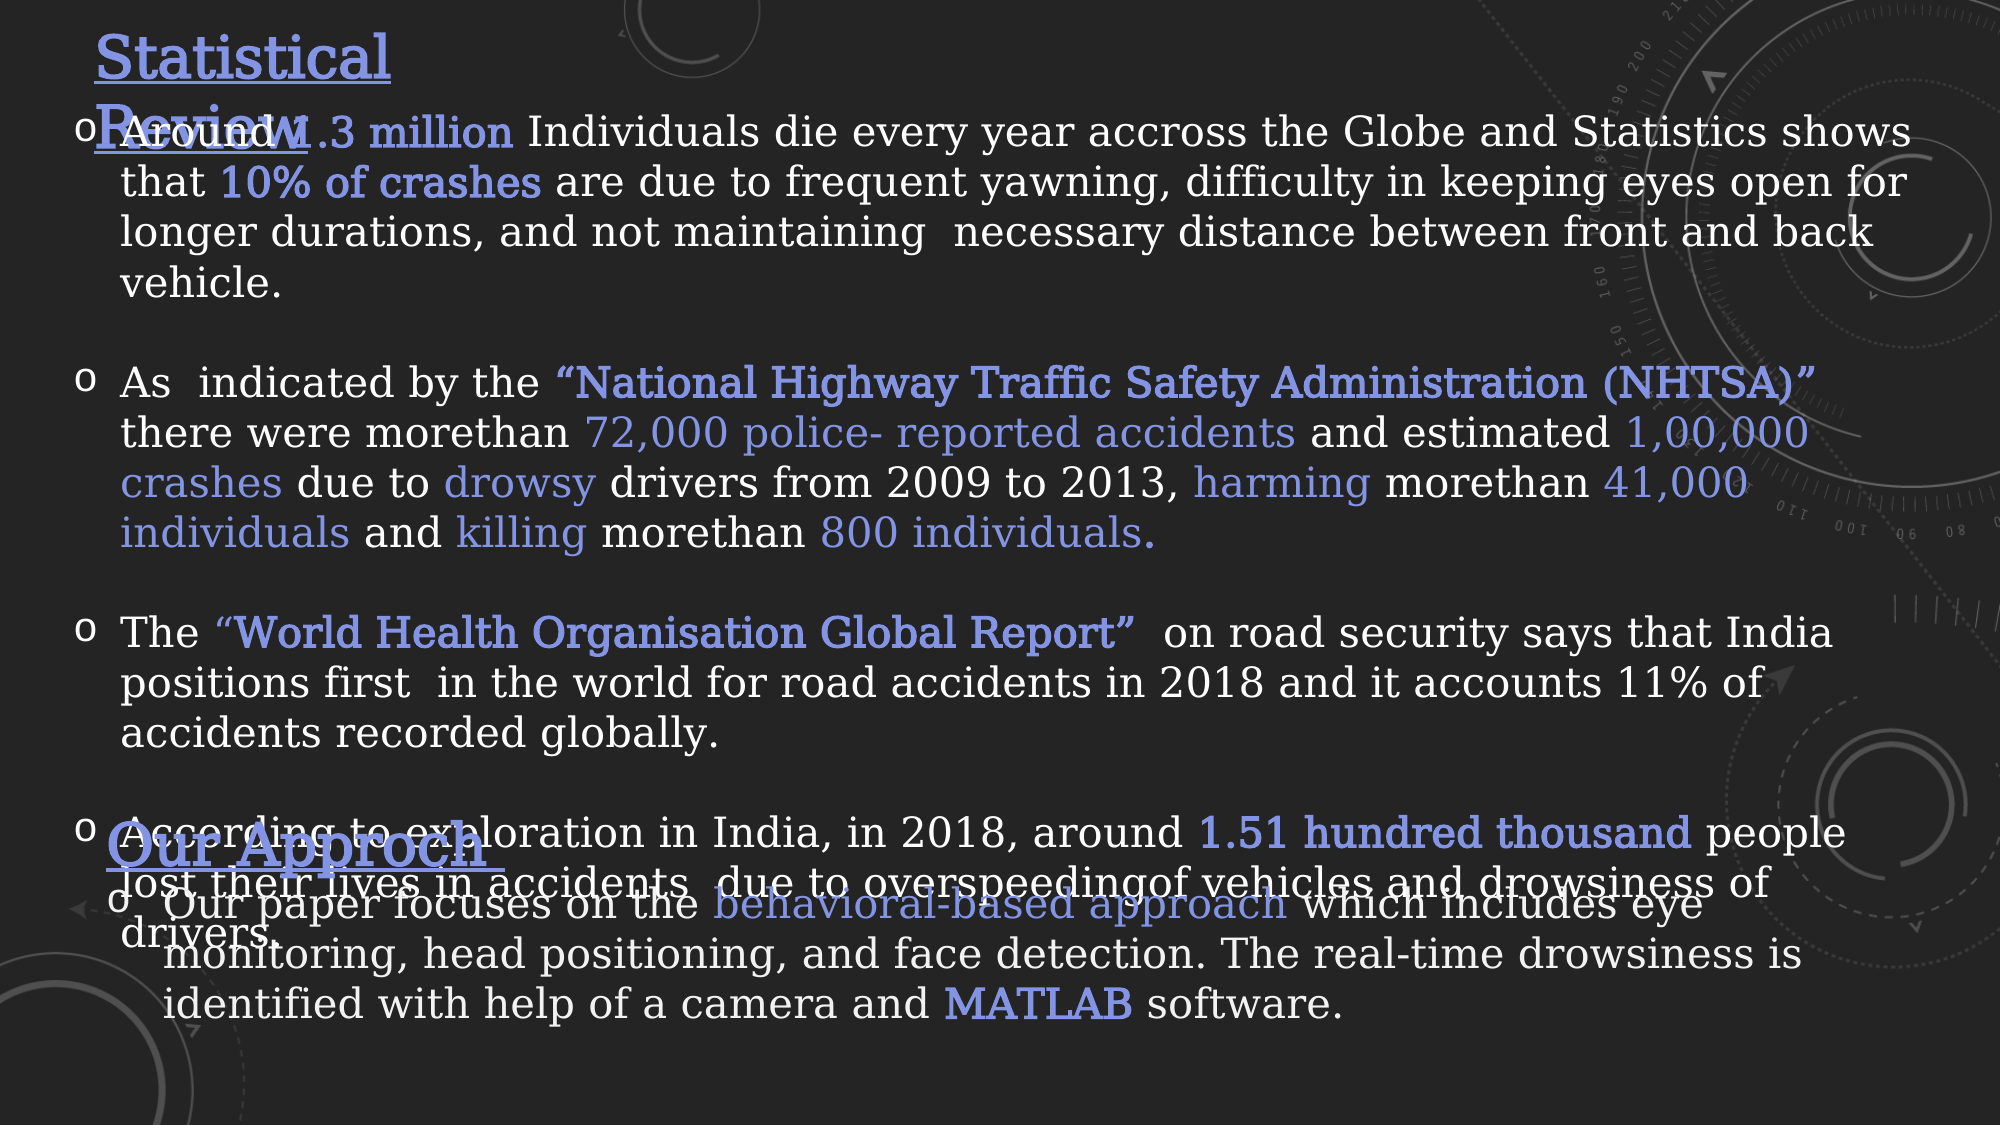

Statistical Review
Around 1.3 million Individuals die every year accross the Globe and Statistics shows that 10% of crashes are due to frequent yawning, difficulty in keeping eyes open for longer durations, and not maintaining  necessary distance between front and back vehicle.

As  indicated by the “National Highway Traffic Safety Administration (NHTSA)”  there were morethan 72,000 police- reported accidents and estimated 1,00,000 crashes due to drowsy drivers from 2009 to 2013, harming morethan 41,000 individuals and killing morethan 800 individuals.

The “World Health Organisation Global Report”  on road security says that India positions first  in the world for road accidents in 2018 and it accounts 11% of accidents recorded globally.

According to exploration in India, in 2018, around 1.51 hundred thousand people lost their lives in accidents  due to overspeedingof vehicles and drowsiness of drivers.
Our Approch
Our paper focuses on the behavioral-based approach which includes eye monitoring, head positioning, and face detection. The real-time drowsiness is identified with help of a camera and MATLAB software.